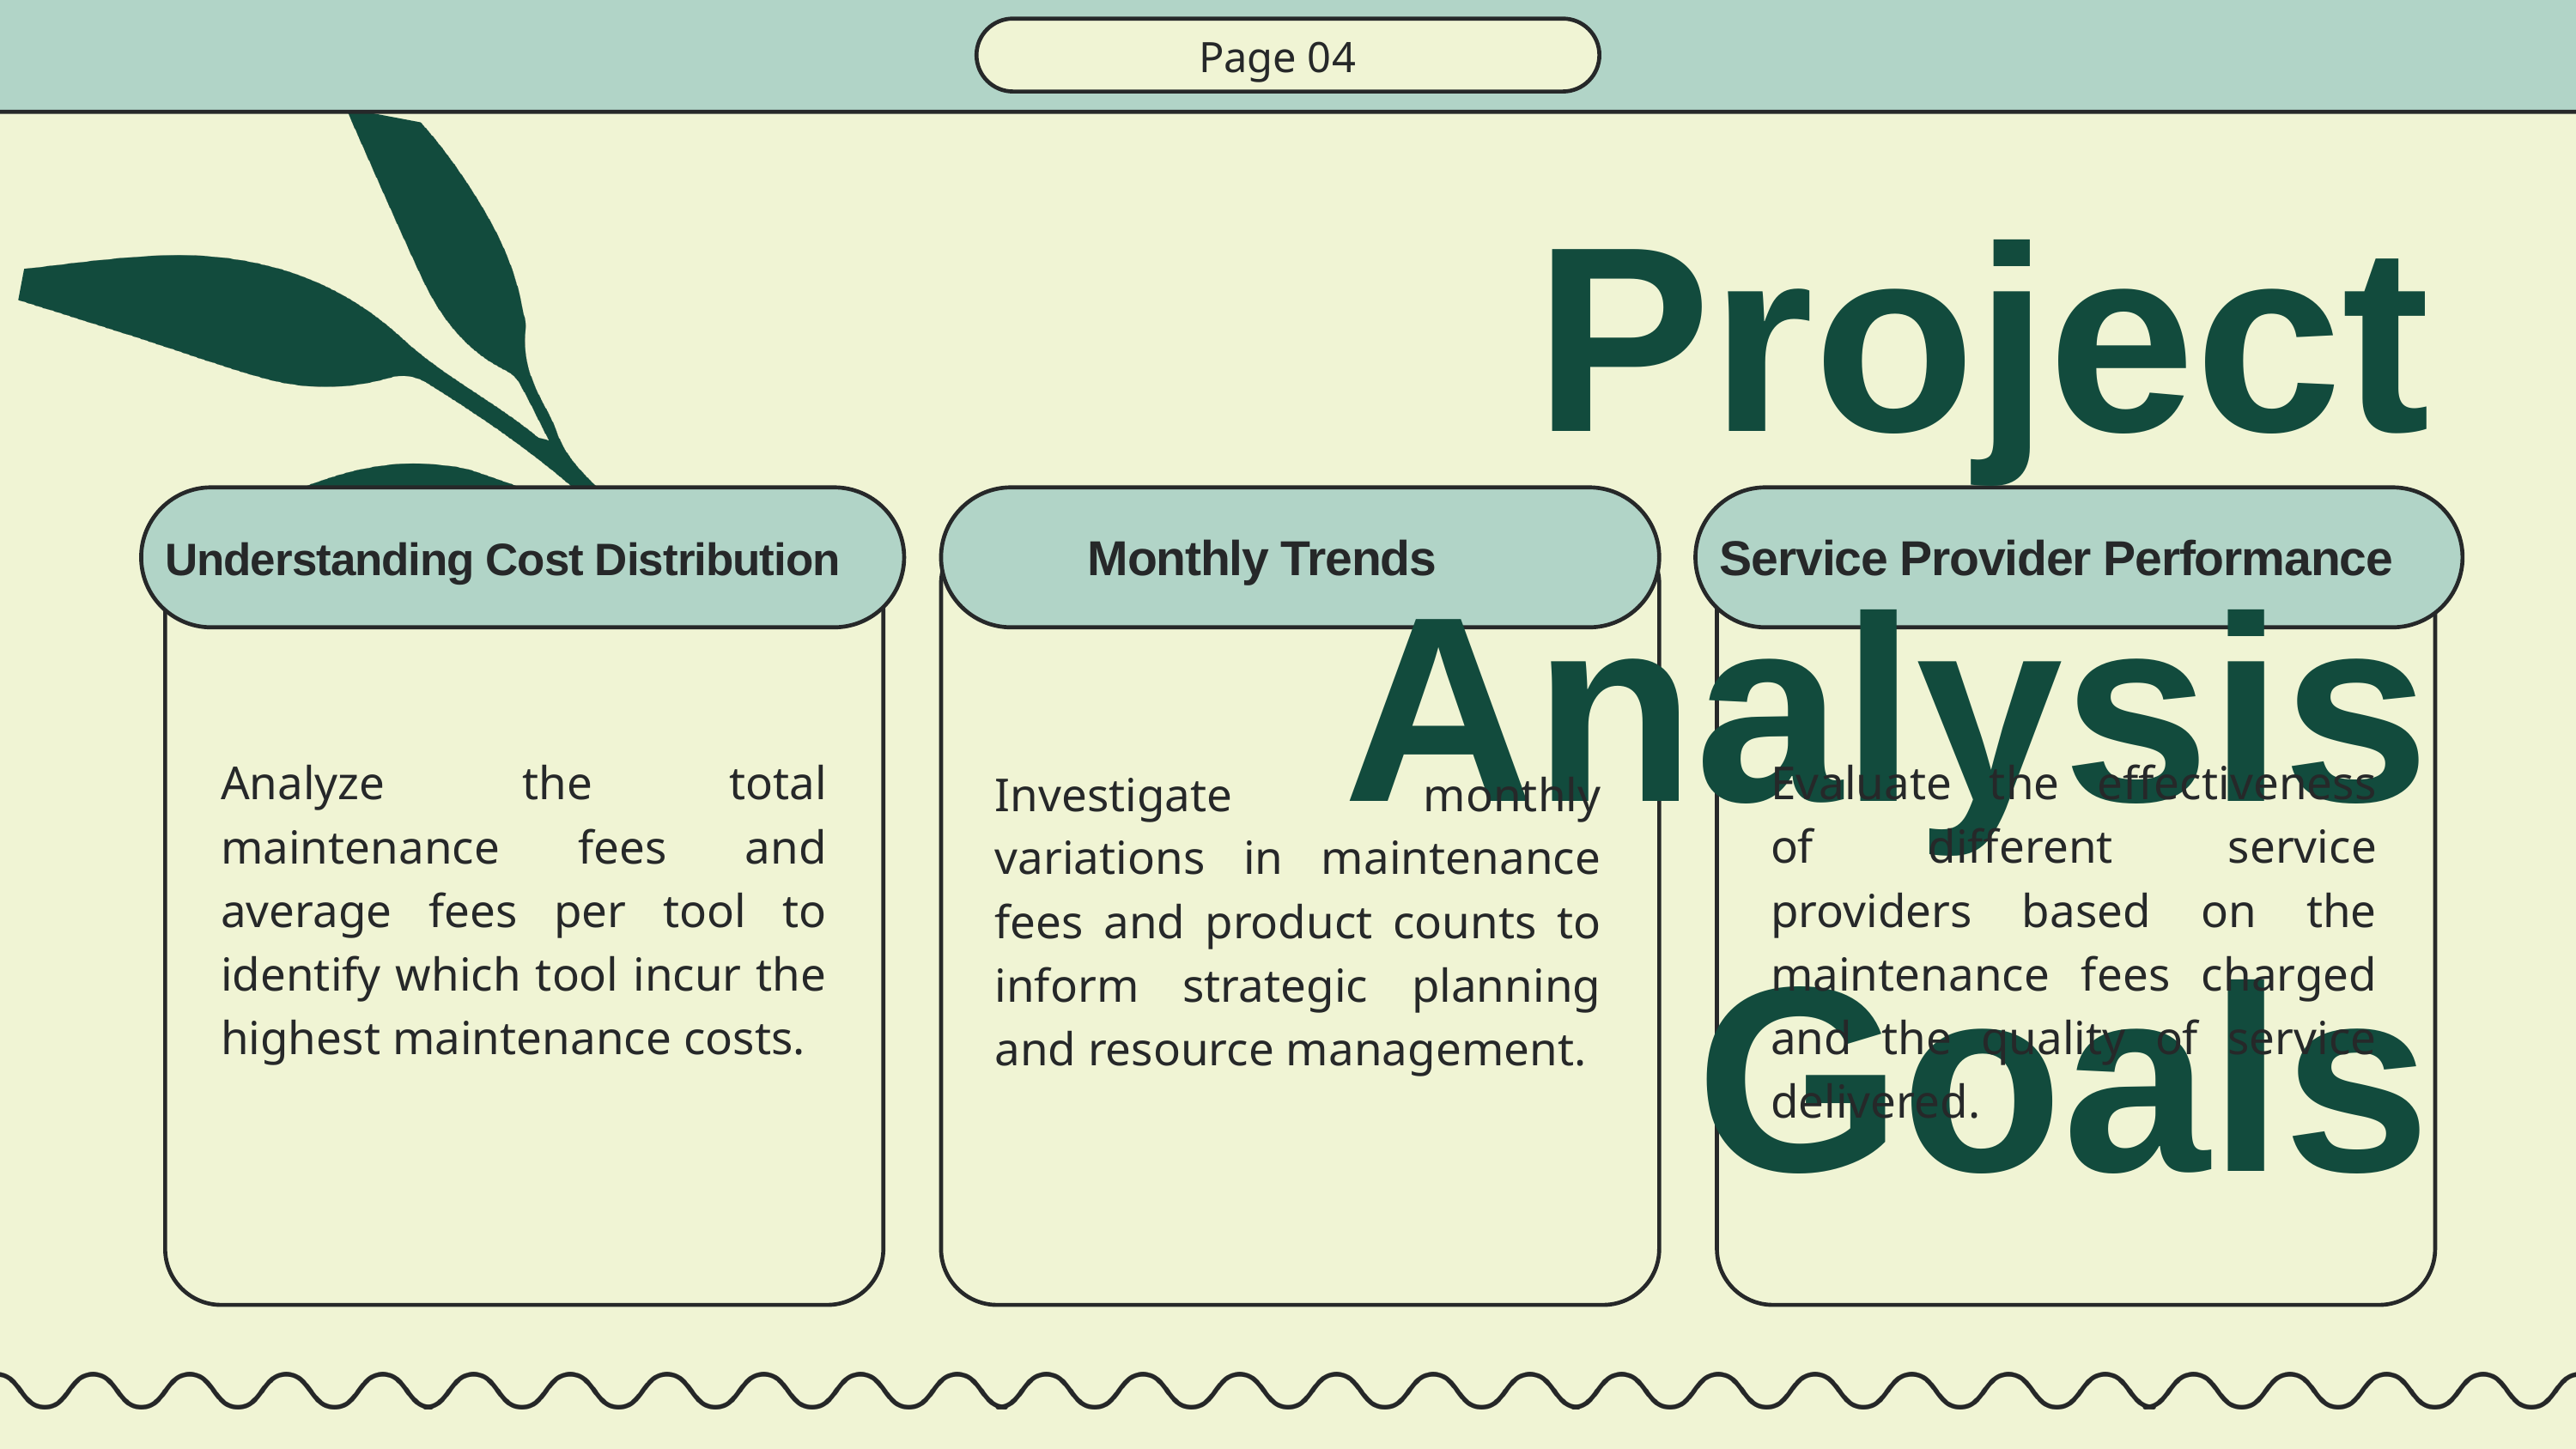

Page 04
Project Analysis Goals

Monthly Trends
Service Provider Performance
Understanding Cost Distribution

Analyze the total maintenance fees and average fees per tool to identify which tool incur the highest maintenance costs.
Evaluate the effectiveness of different service providers based on the maintenance fees charged and the quality of service delivered.
Investigate monthly variations in maintenance fees and product counts to inform strategic planning and resource management.